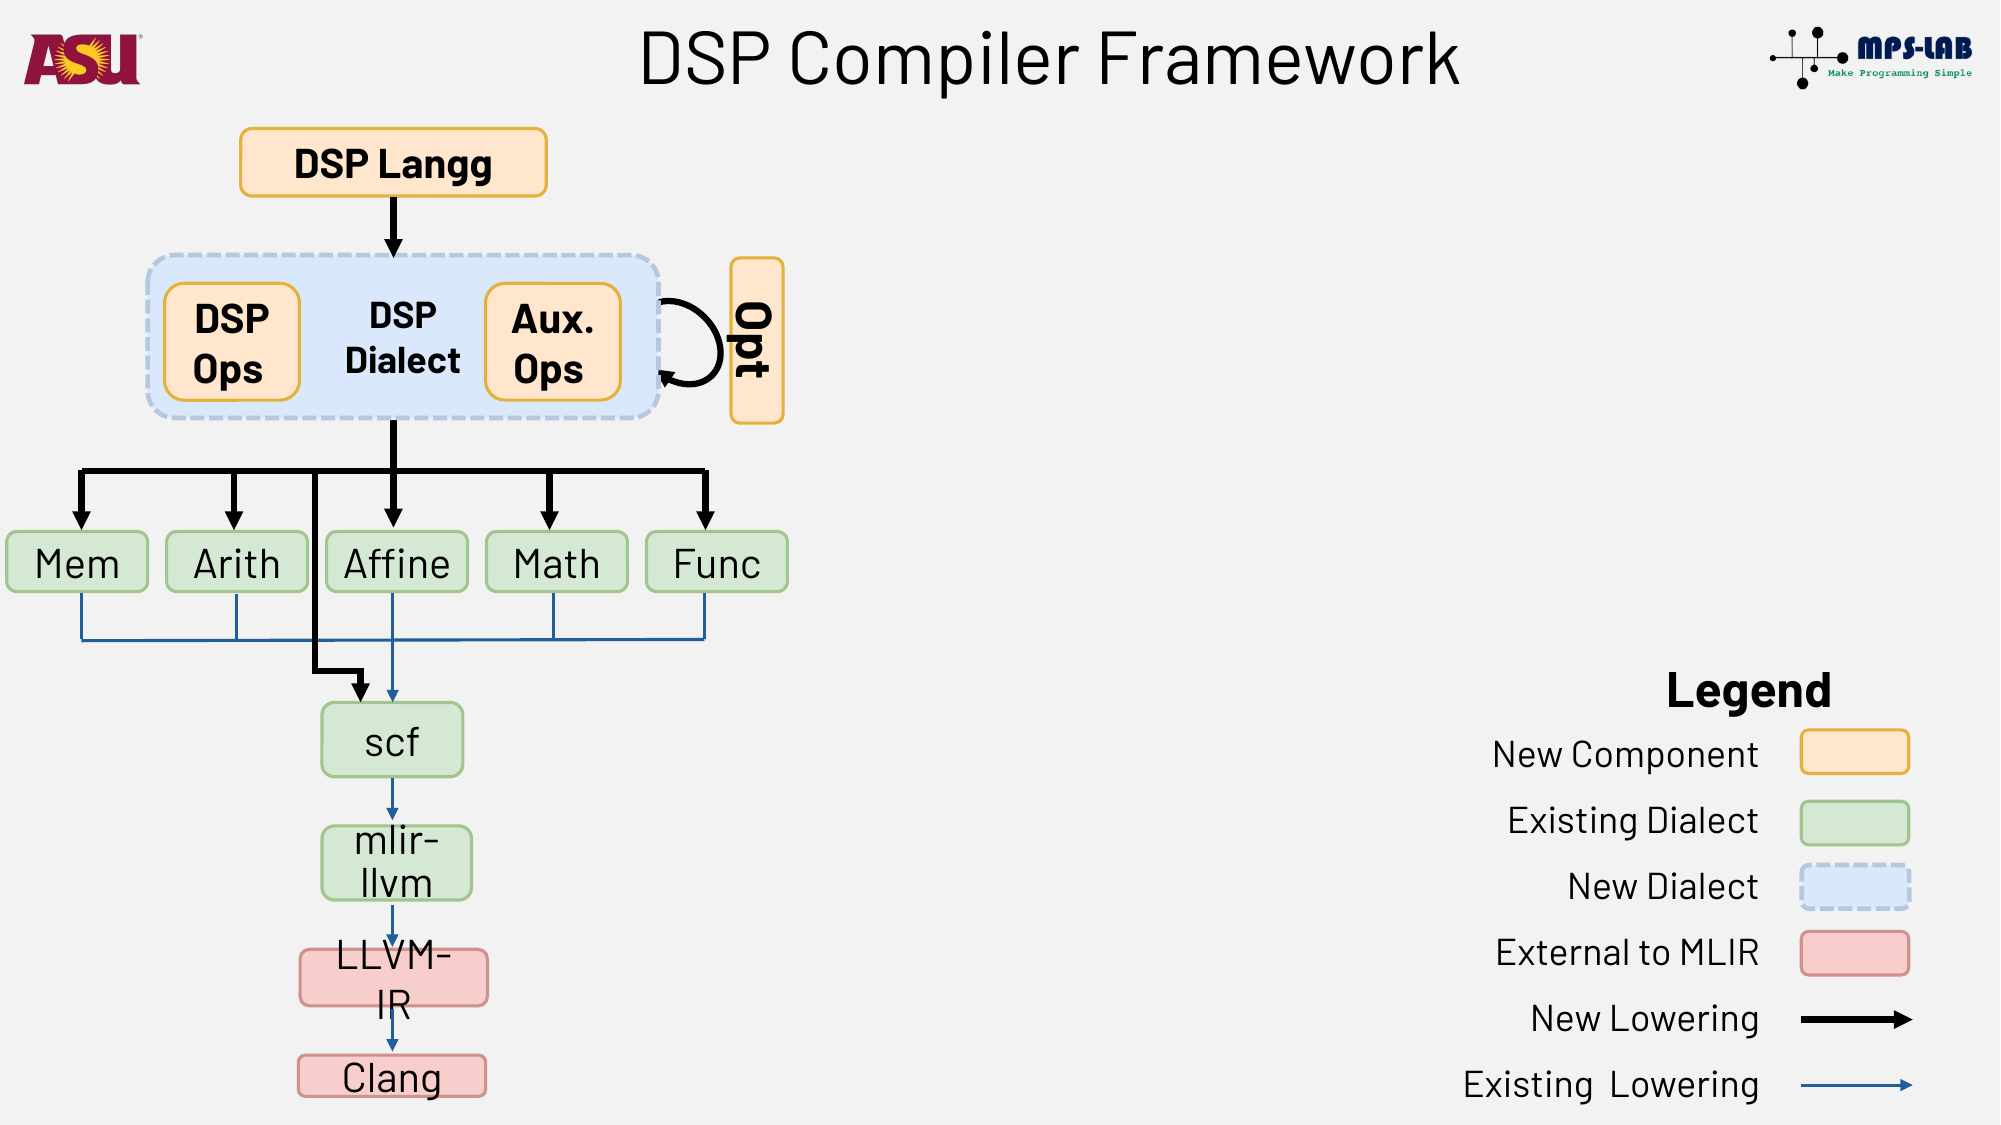

DSP Compiler Framework
DSP Langg
DSP
Dialect
DSP
Ops
Aux.
Ops

Opt

Affine
Func
Arith
Math
scf
mlir-llvm
LLVM-IR
Clang
Mem
Legend
New Component

Existing Dialect

New Dialect

External to MLIR

New Lowering
Existing  Lowering